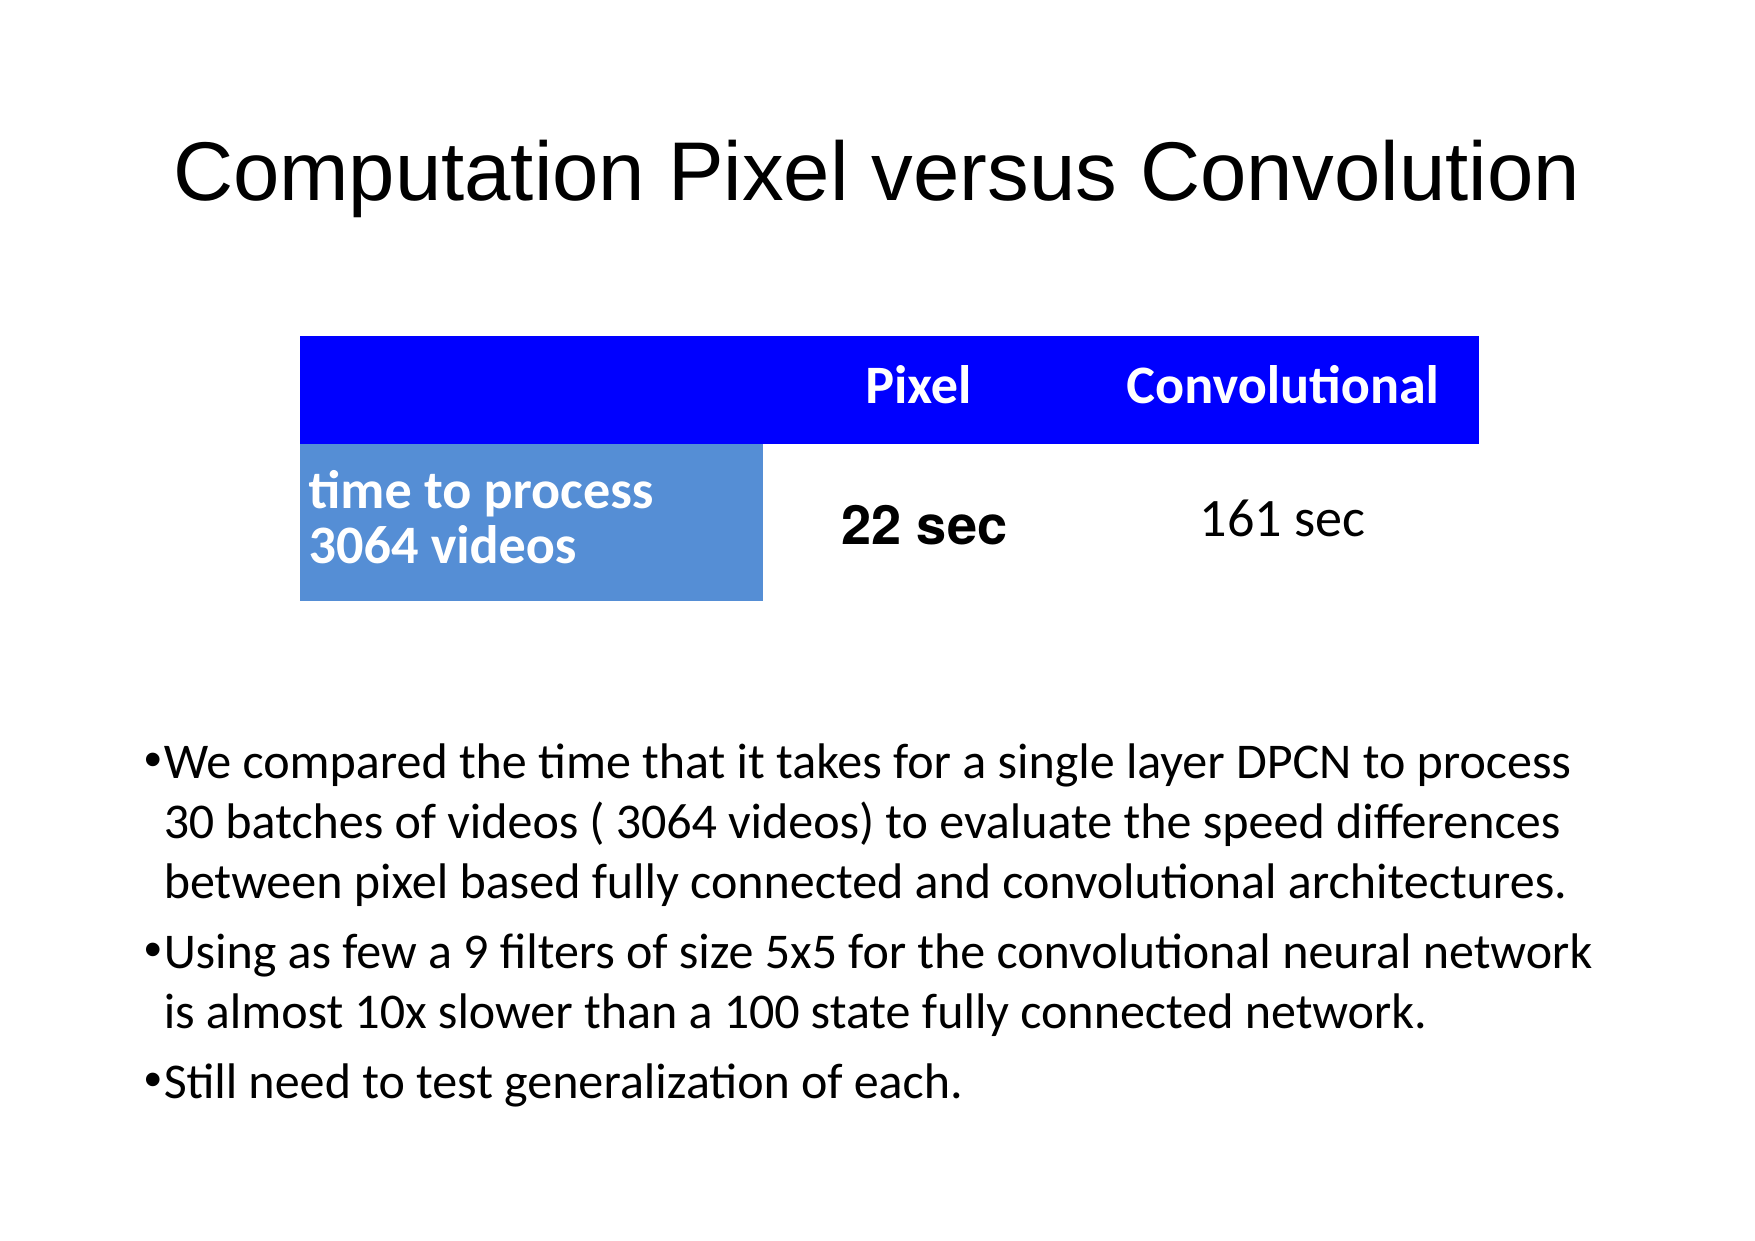

# Computation Pixel versus Convolution

|  | Pixel | Convolutional |
| --- | --- | --- |
| time to process 3064 videos | 22 sec | 161 sec |
We compared the time that it takes for a single layer DPCN to process 30 batches of videos ( 3064 videos) to evaluate the speed differences between pixel based fully connected and convolutional architectures.
Using as few a 9 filters of size 5x5 for the convolutional neural network is almost 10x slower than a 100 state fully connected network.
Still need to test generalization of each.